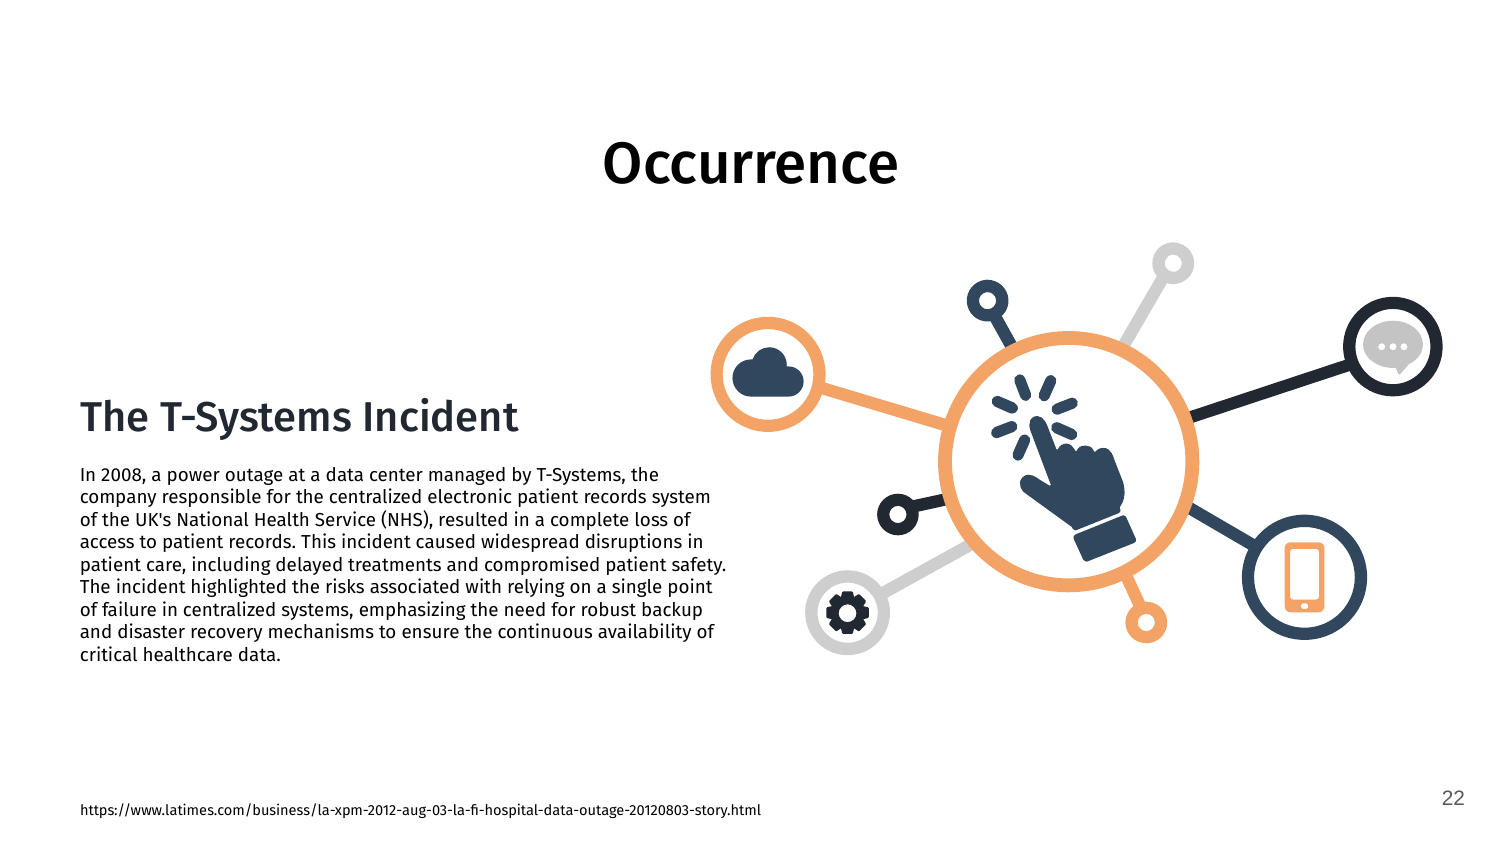

Occurrence

The T-Systems Incident
In 2008, a power outage at a data center managed by T-Systems, the company responsible for the centralized electronic patient records system of the UK's National Health Service (NHS), resulted in a complete loss of access to patient records. This incident caused widespread disruptions in patient care, including delayed treatments and compromised patient safety. The incident highlighted the risks associated with relying on a single point of failure in centralized systems, emphasizing the need for robust backup and disaster recovery mechanisms to ensure the continuous availability of critical healthcare data.
22
https://www.latimes.com/business/la-xpm-2012-aug-03-la-fi-hospital-data-outage-20120803-story.html